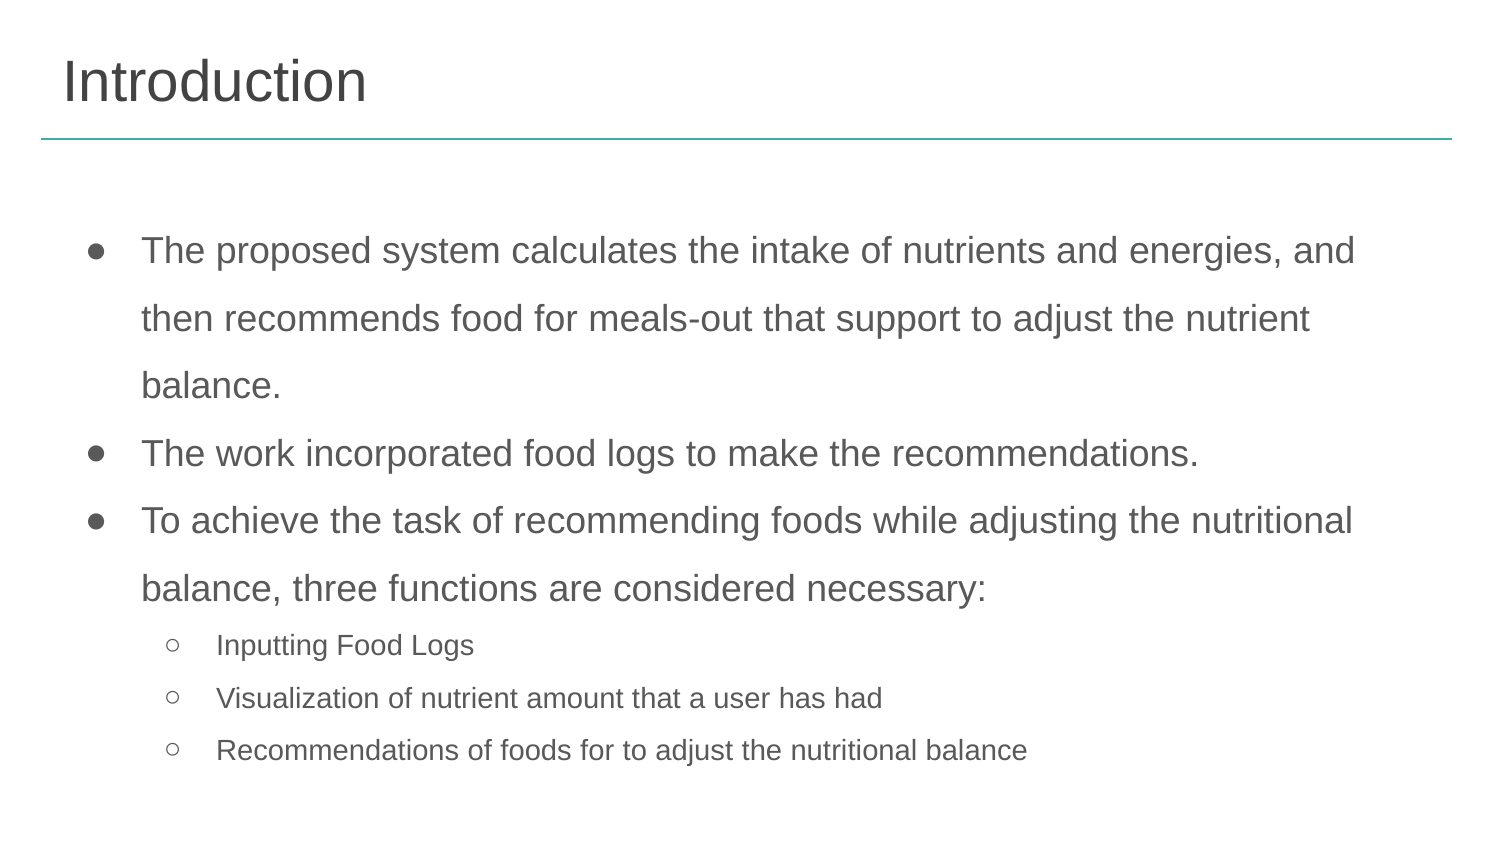

# Introduction
The proposed system calculates the intake of nutrients and energies, and then recommends food for meals-out that support to adjust the nutrient balance.
The work incorporated food logs to make the recommendations.
To achieve the task of recommending foods while adjusting the nutritional balance, three functions are considered necessary:
Inputting Food Logs
Visualization of nutrient amount that a user has had
Recommendations of foods for to adjust the nutritional balance